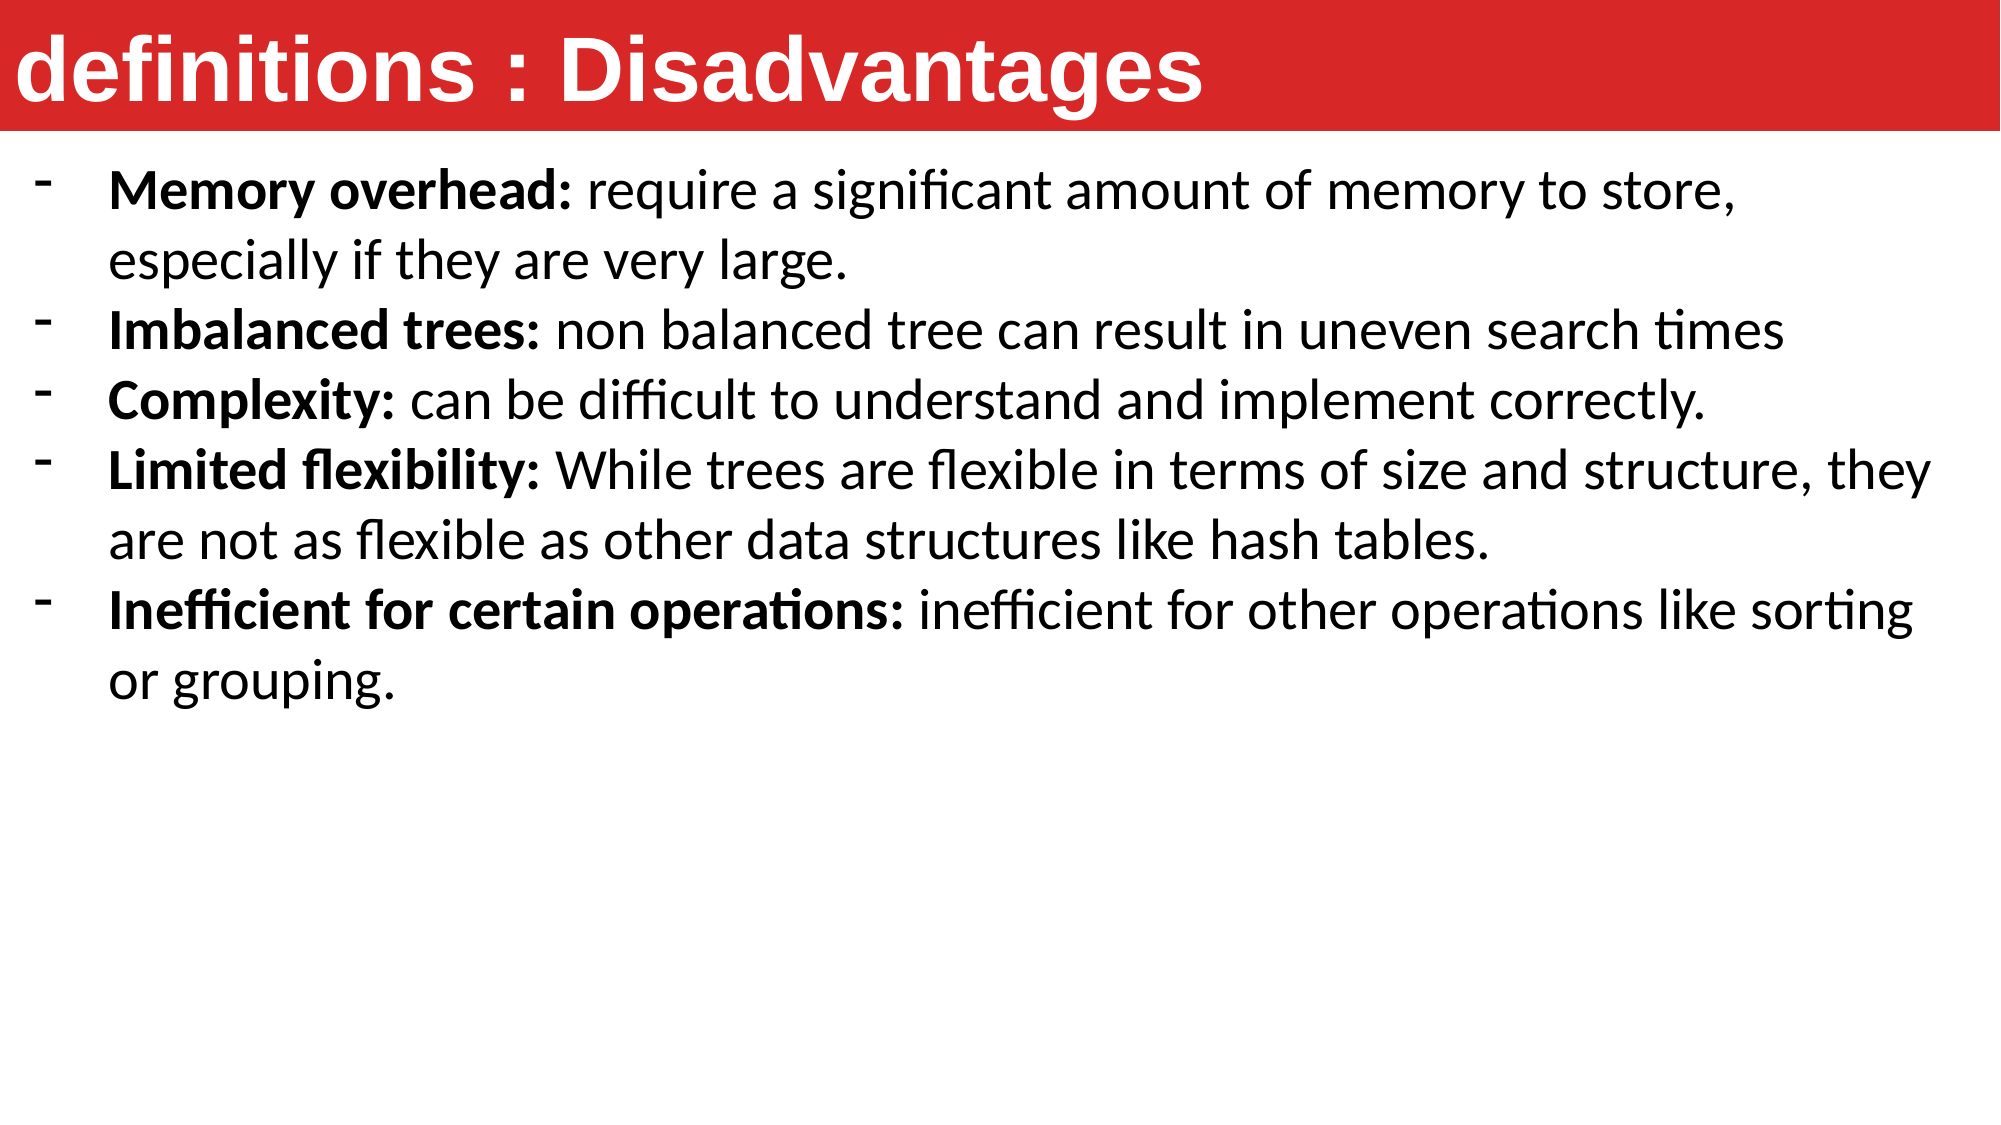

definitions : Disadvantages
Memory overhead: require a significant amount of memory to store, especially if they are very large.
Imbalanced trees: non balanced tree can result in uneven search times
Complexity: can be difficult to understand and implement correctly.
Limited flexibility: While trees are flexible in terms of size and structure, they are not as flexible as other data structures like hash tables.
Inefficient for certain operations: inefficient for other operations like sorting or grouping.